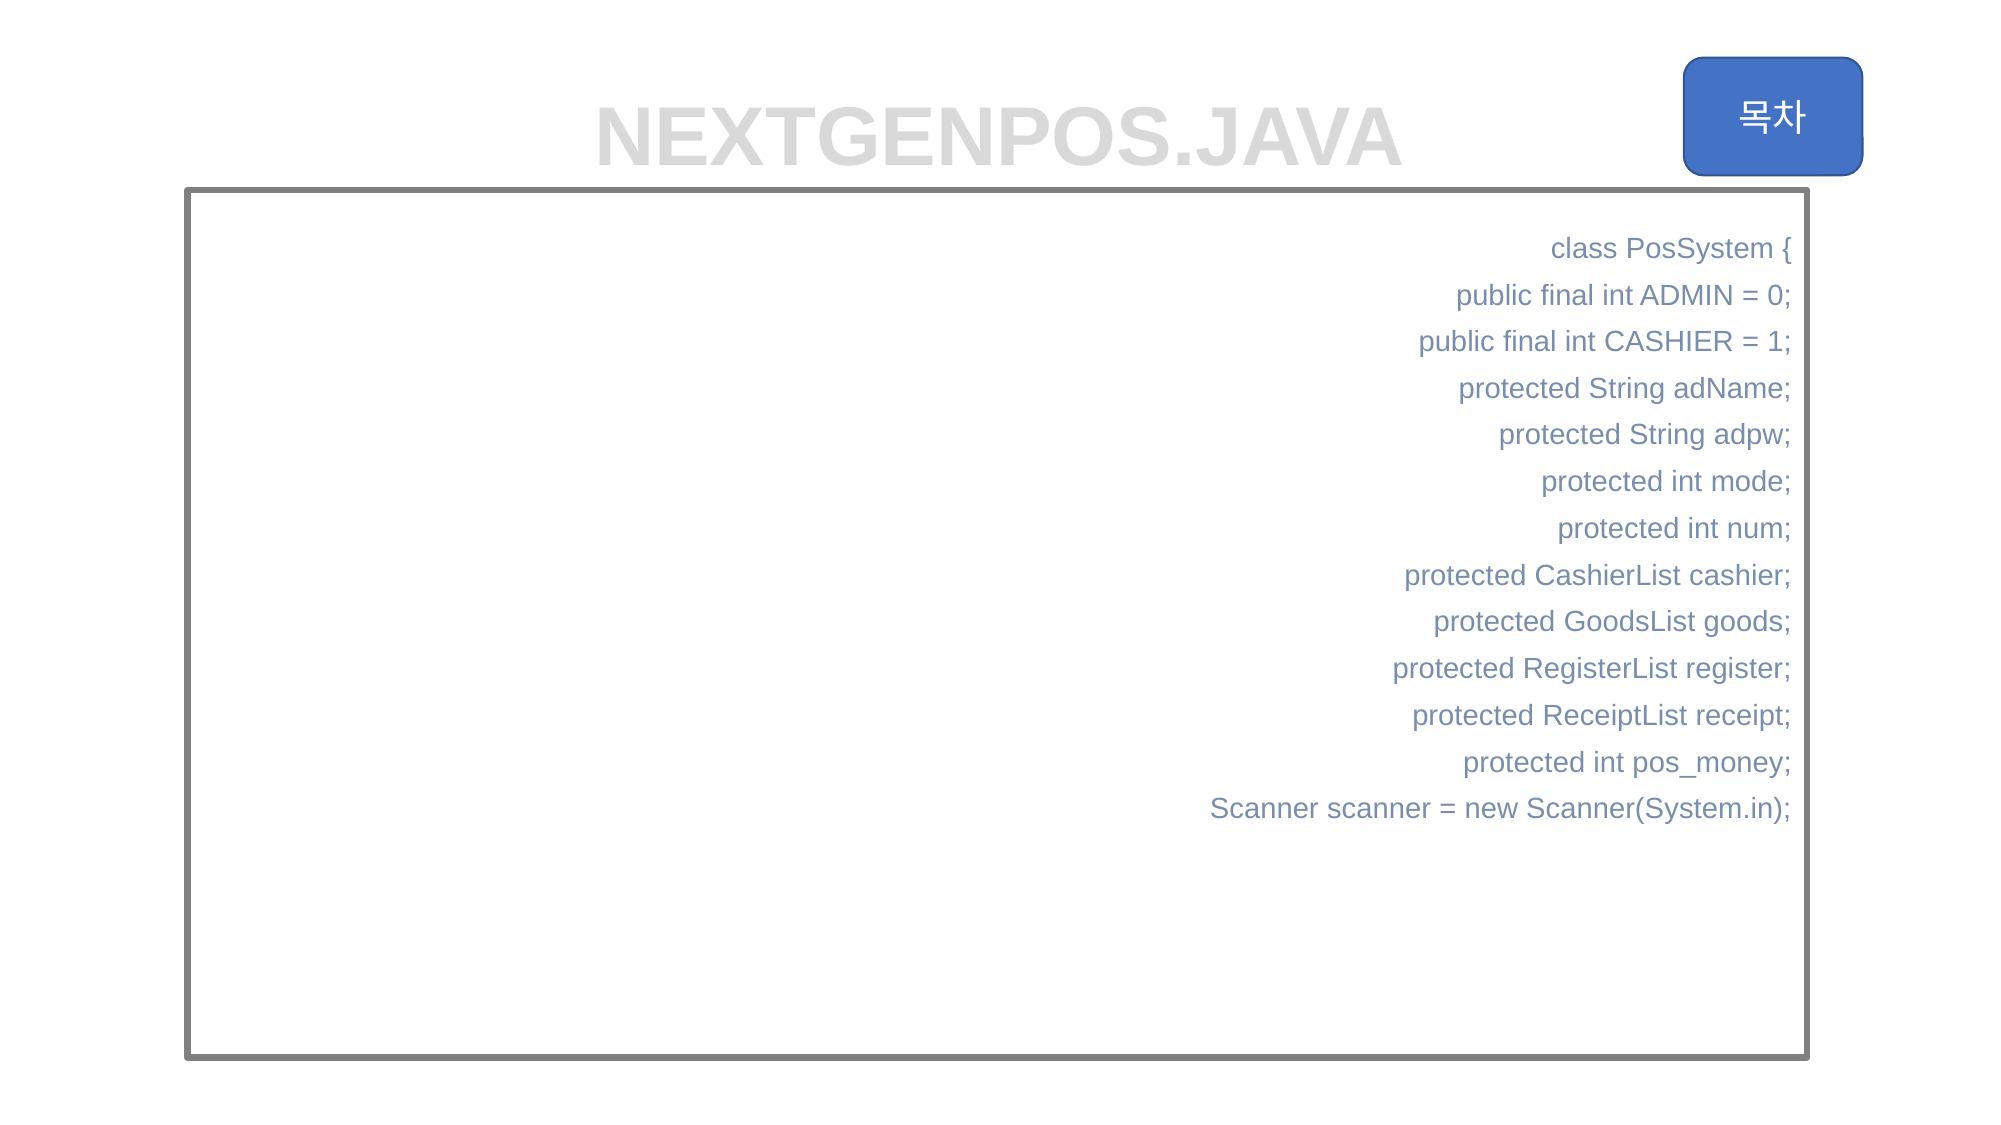

Nextgenpos.java

class PosSystem {
	public final int ADMIN = 0;
	public final int CASHIER = 1;
	protected String adName;
	protected String adpw;
	protected int mode;
	protected int num;
	protected CashierList cashier;
	protected GoodsList goods;
	protected RegisterList register;
	protected ReceiptList receipt;
	protected int pos_money;
	Scanner scanner = new Scanner(System.in);